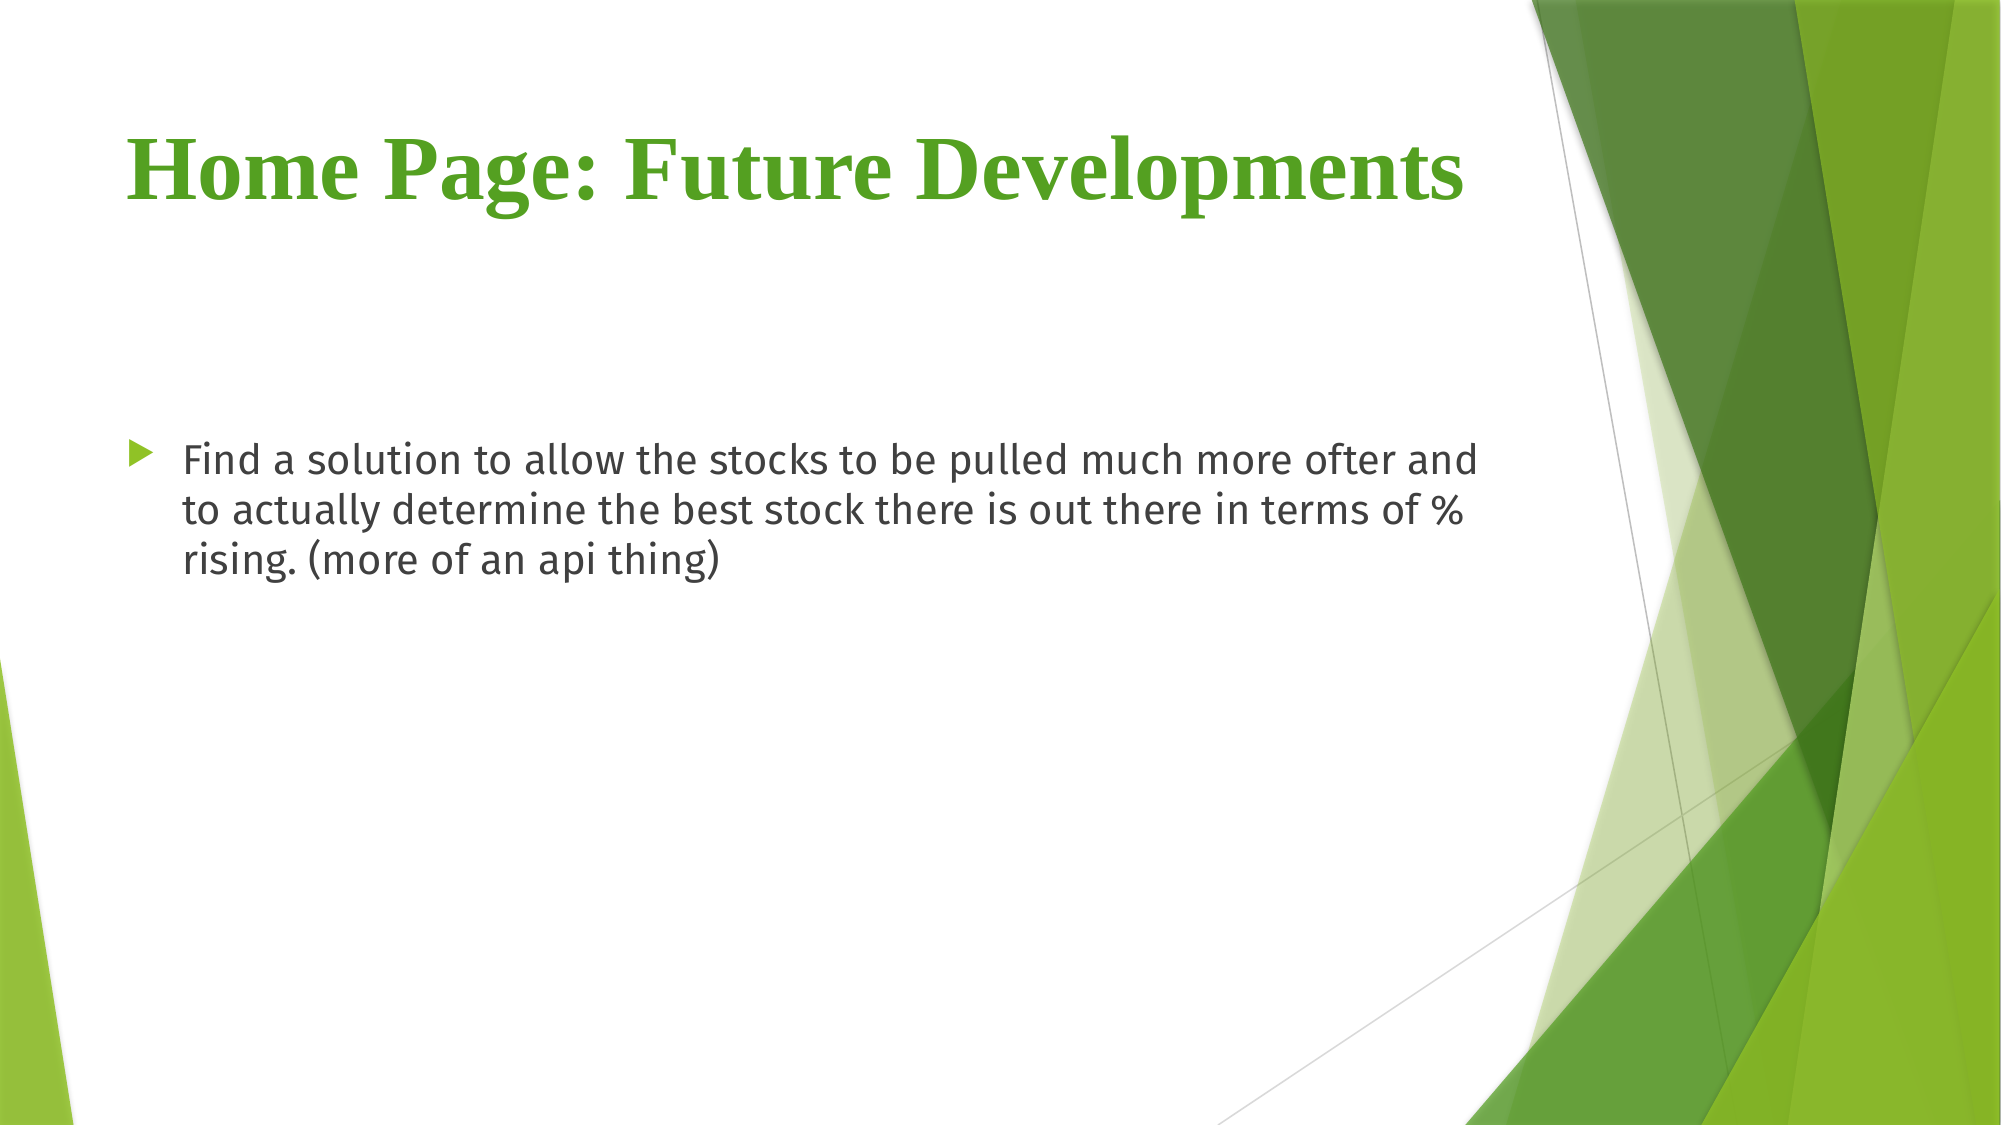

# Home Page: Future Developments

Find a solution to allow the stocks to be pulled much more ofter and to actually determine the best stock there is out there in terms of % rising. (more of an api thing)